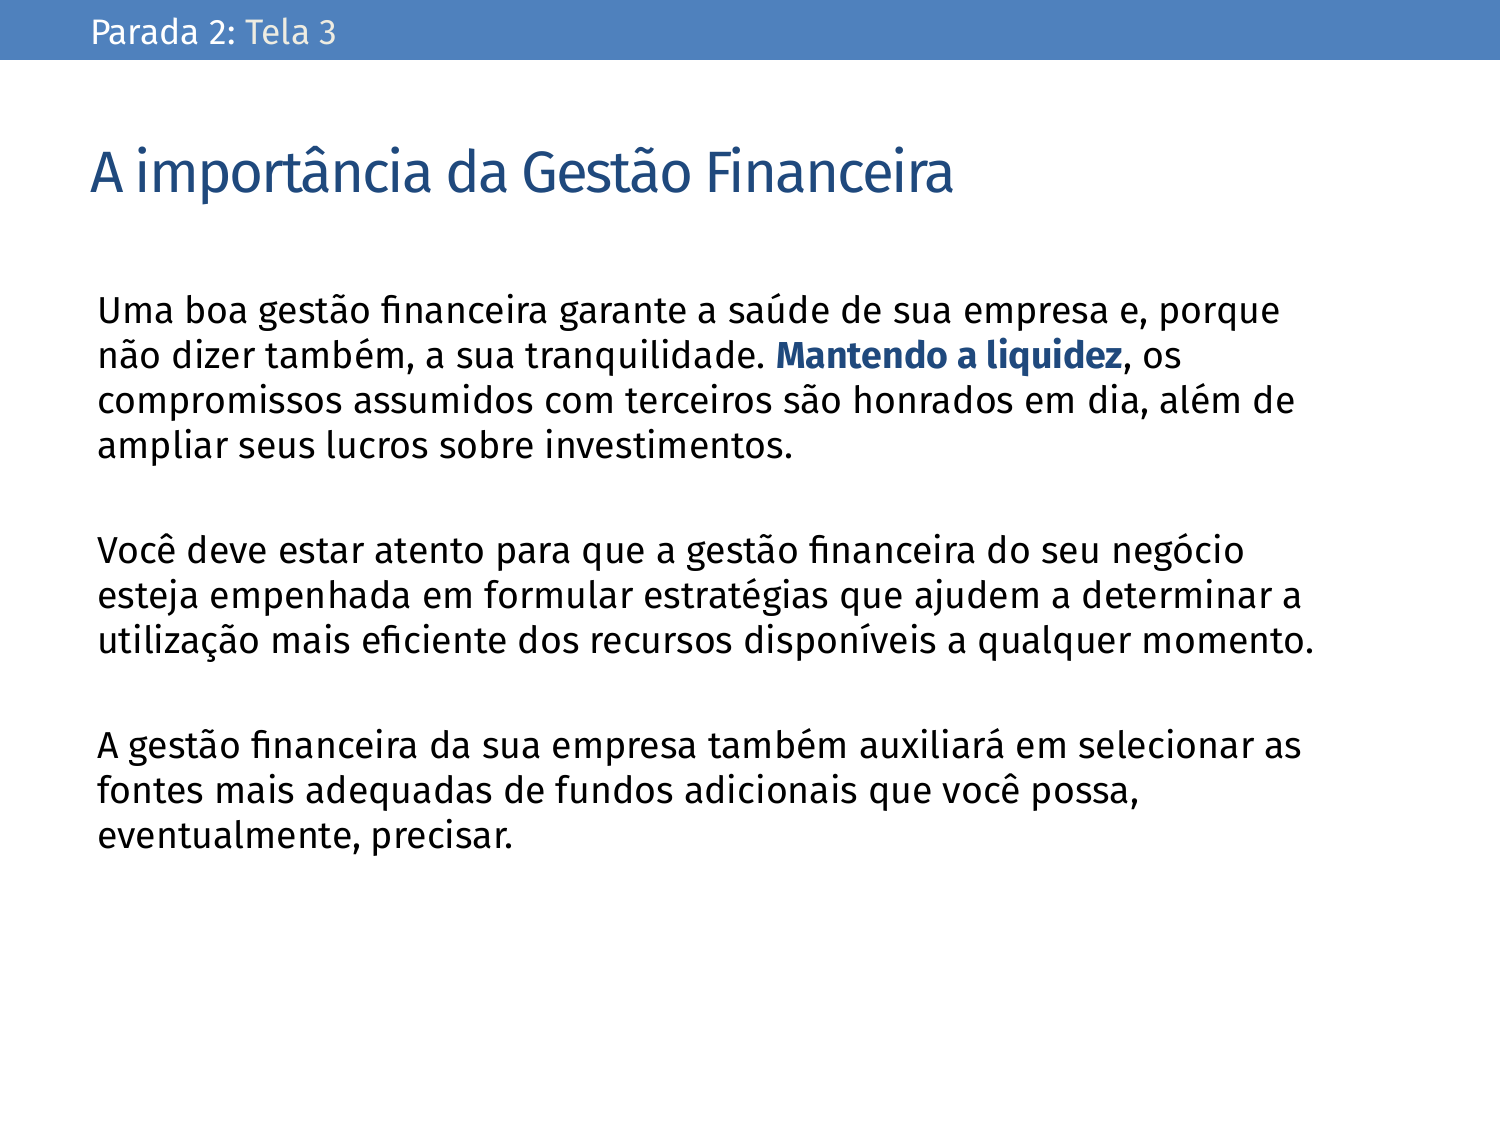

Parada 2: Tela 3
# A importância da Gestão Financeira
Uma boa gestão financeira garante a saúde de sua empresa e, porque não dizer também, a sua tranquilidade. Mantendo a liquidez, os compromissos assumidos com terceiros são honrados em dia, além de ampliar seus lucros sobre investimentos.

Você deve estar atento para que a gestão financeira do seu negócio esteja empenhada em formular estratégias que ajudem a determinar a utilização mais eficiente dos recursos disponíveis a qualquer momento.

A gestão financeira da sua empresa também auxiliará em selecionar as fontes mais adequadas de fundos adicionais que você possa, eventualmente, precisar.